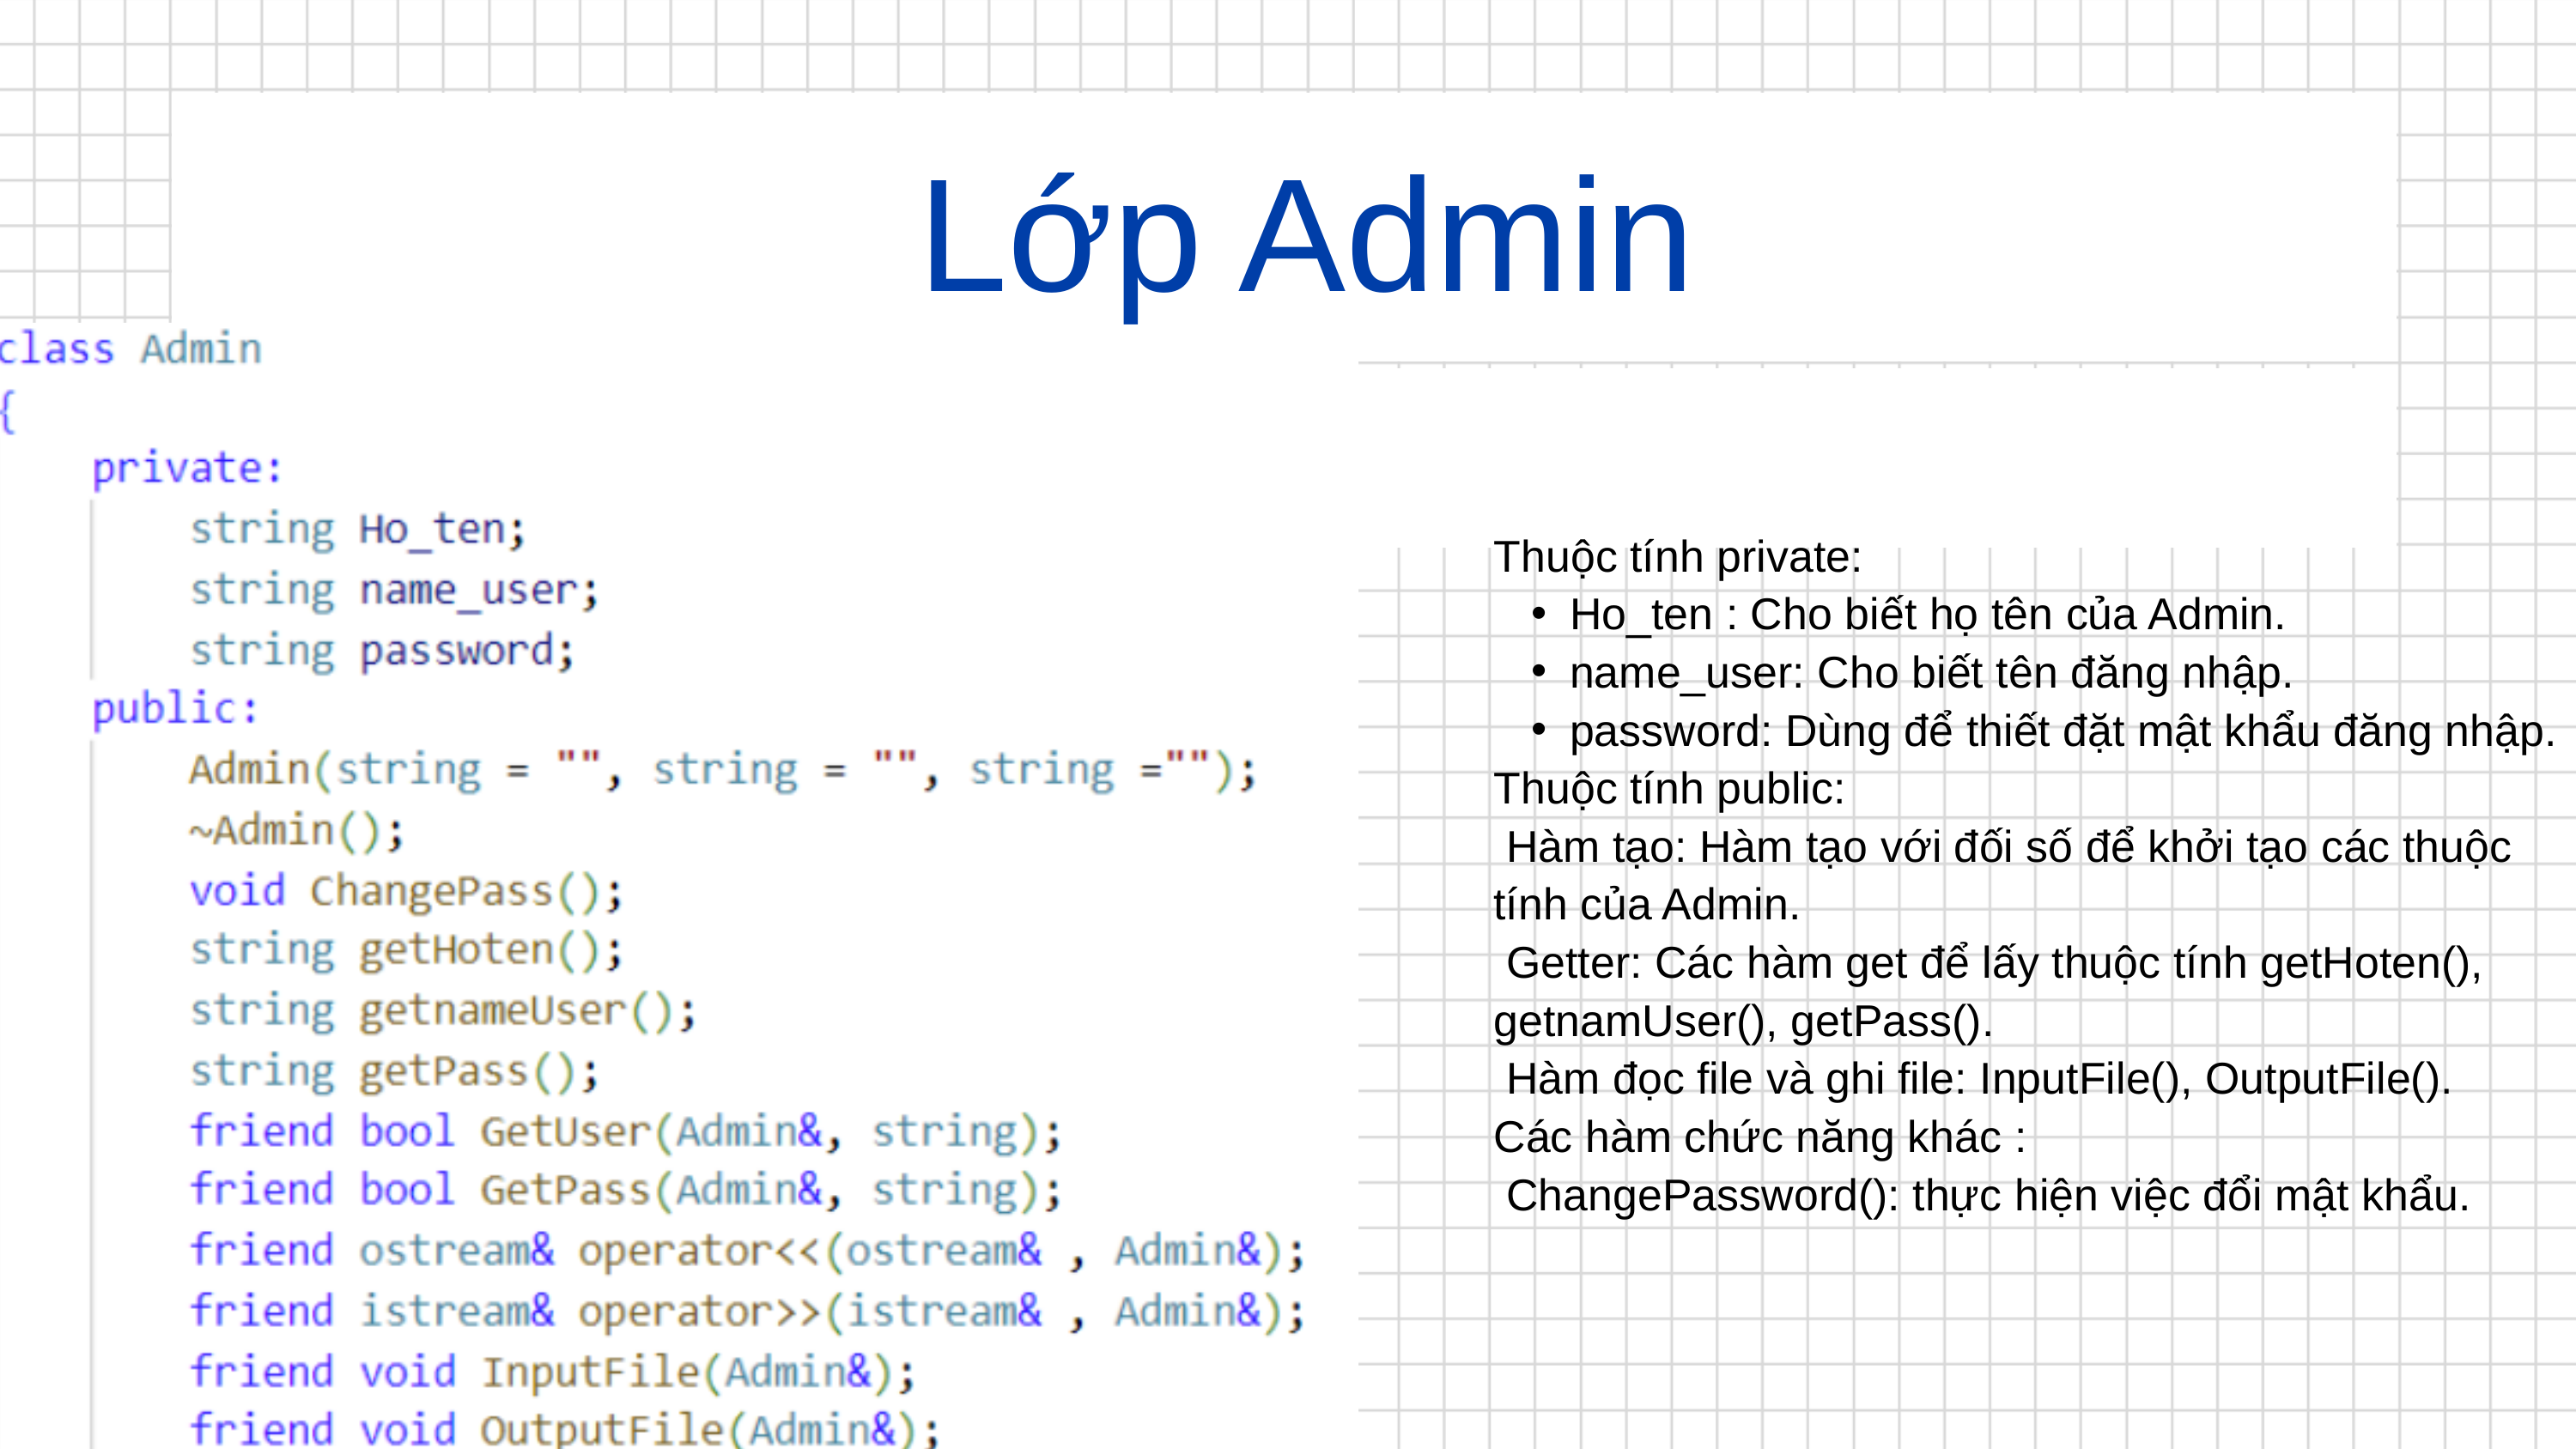

Lớp Admin

Thuộc tính private:
Ho_ten : Cho biết họ tên của Admin.
name_user: Cho biết tên đăng nhập.
password: Dùng để thiết đặt mật khẩu đăng nhập.
Thuộc tính public:
 Hàm tạo: Hàm tạo với đối số để khởi tạo các thuộc tính của Admin.
 Getter: Các hàm get để lấy thuộc tính getHoten(), getnamUser(), getPass().
 Hàm đọc file và ghi file: InputFile(), OutputFile().
Các hàm chức năng khác :
 ChangePassword(): thực hiện việc đổi mật khẩu.